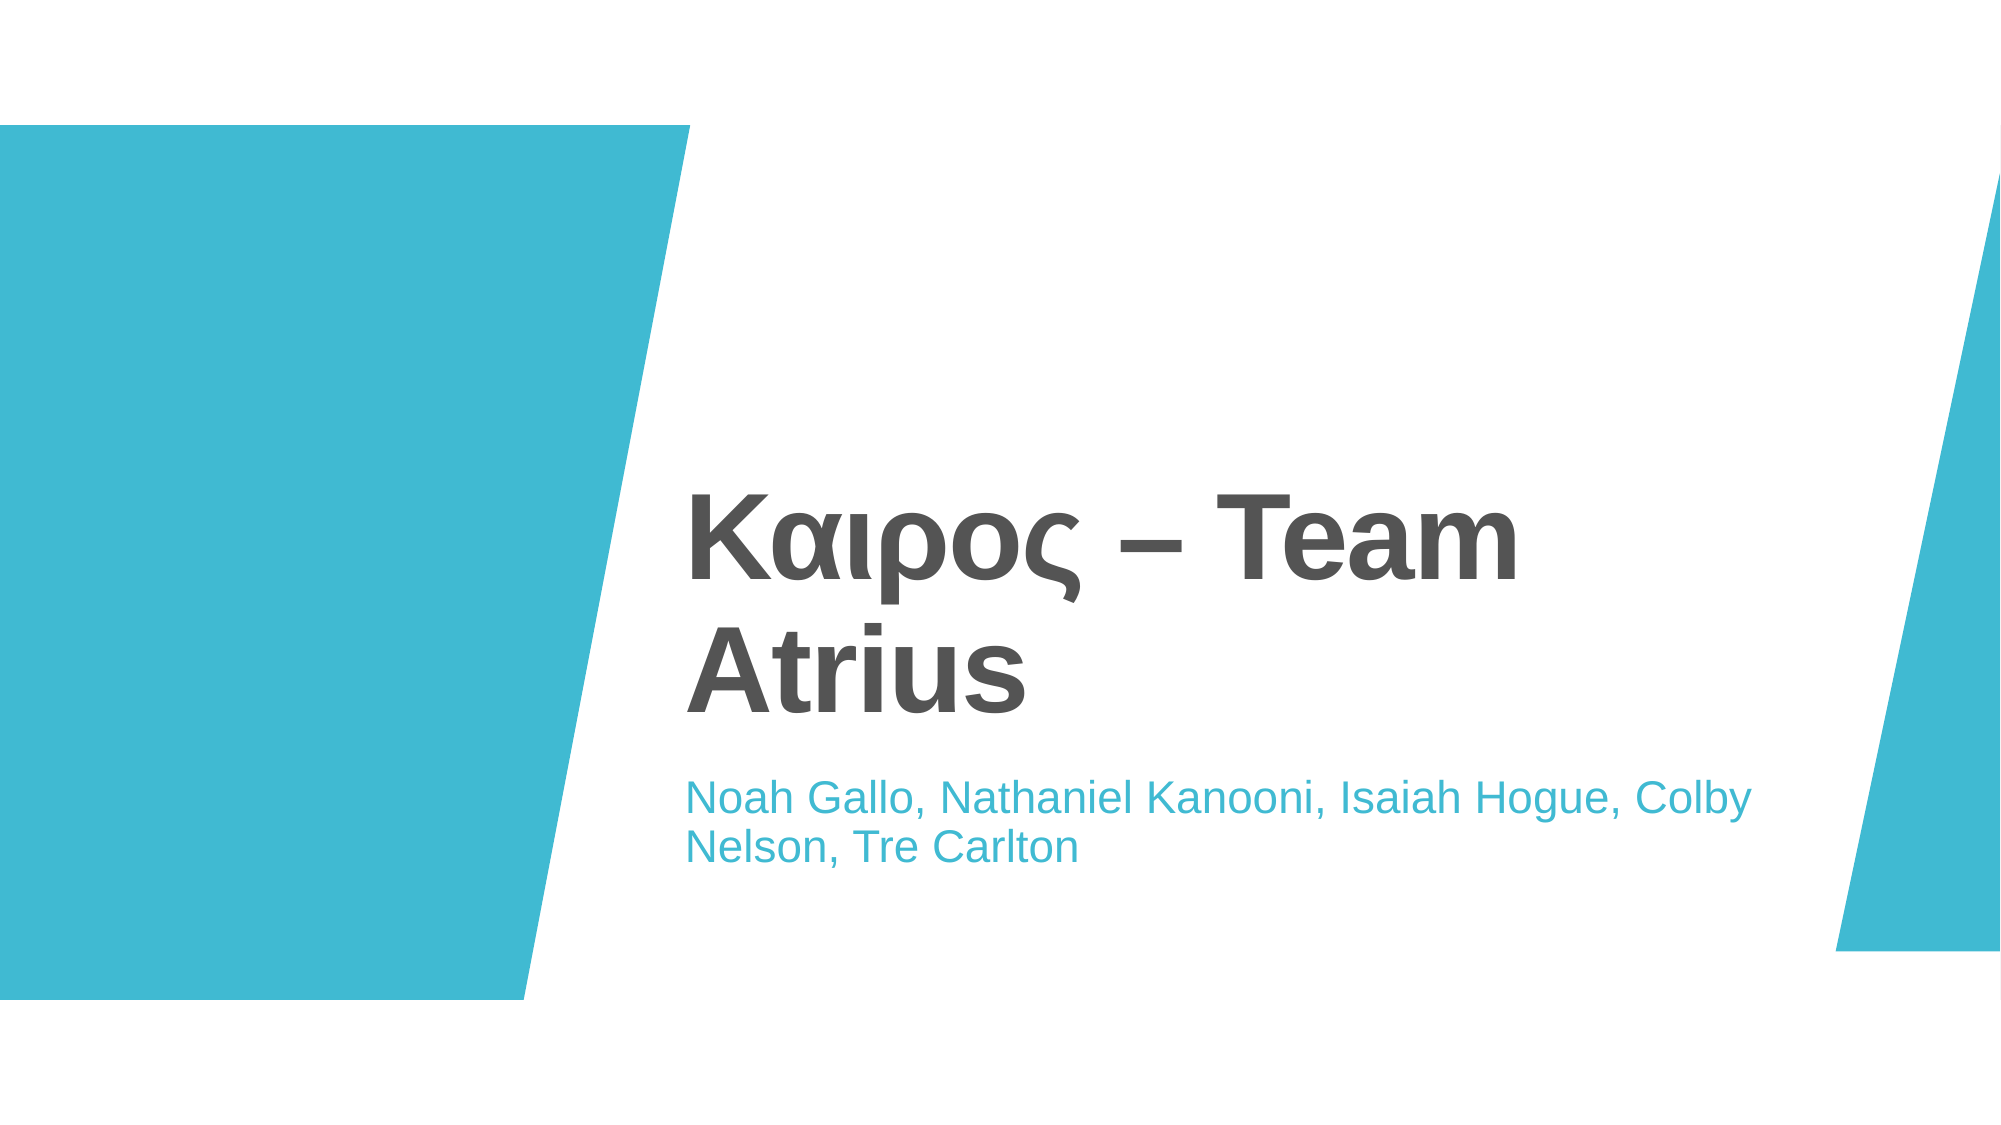

# Καιρος – Team Atrius
Noah Gallo, Nathaniel Kanooni, Isaiah Hogue, Colby Nelson, Tre Carlton